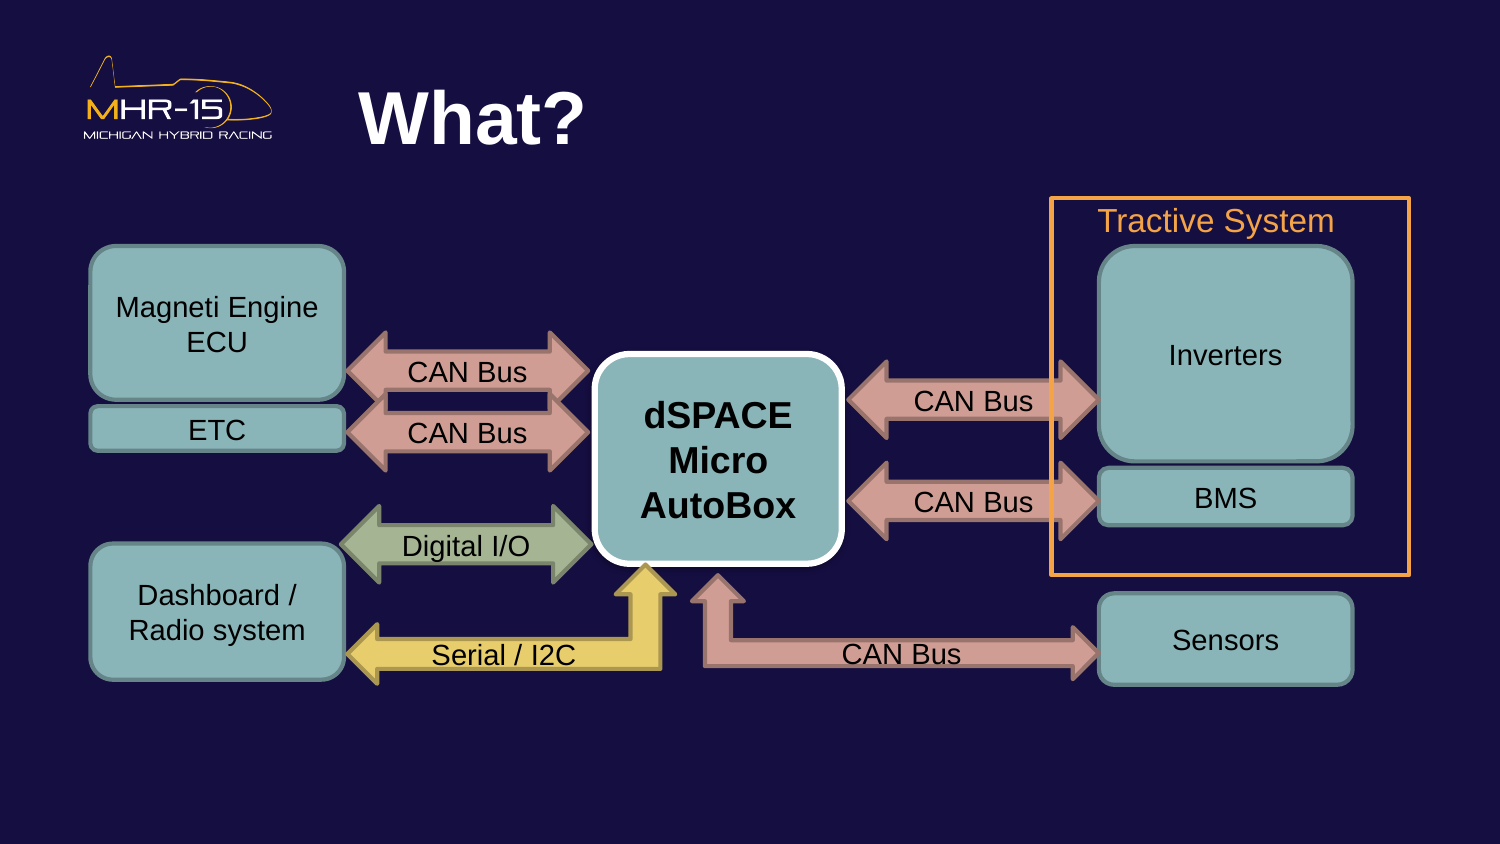

# What?
Tractive System

Magneti Engine ECU
Inverters
CAN Bus
dSPACE Micro
AutoBox
CAN Bus
CAN Bus
ETC
CAN Bus
BMS
Digital I/O
Dashboard / Radio system
Serial / I2C
CAN Bus
Sensors